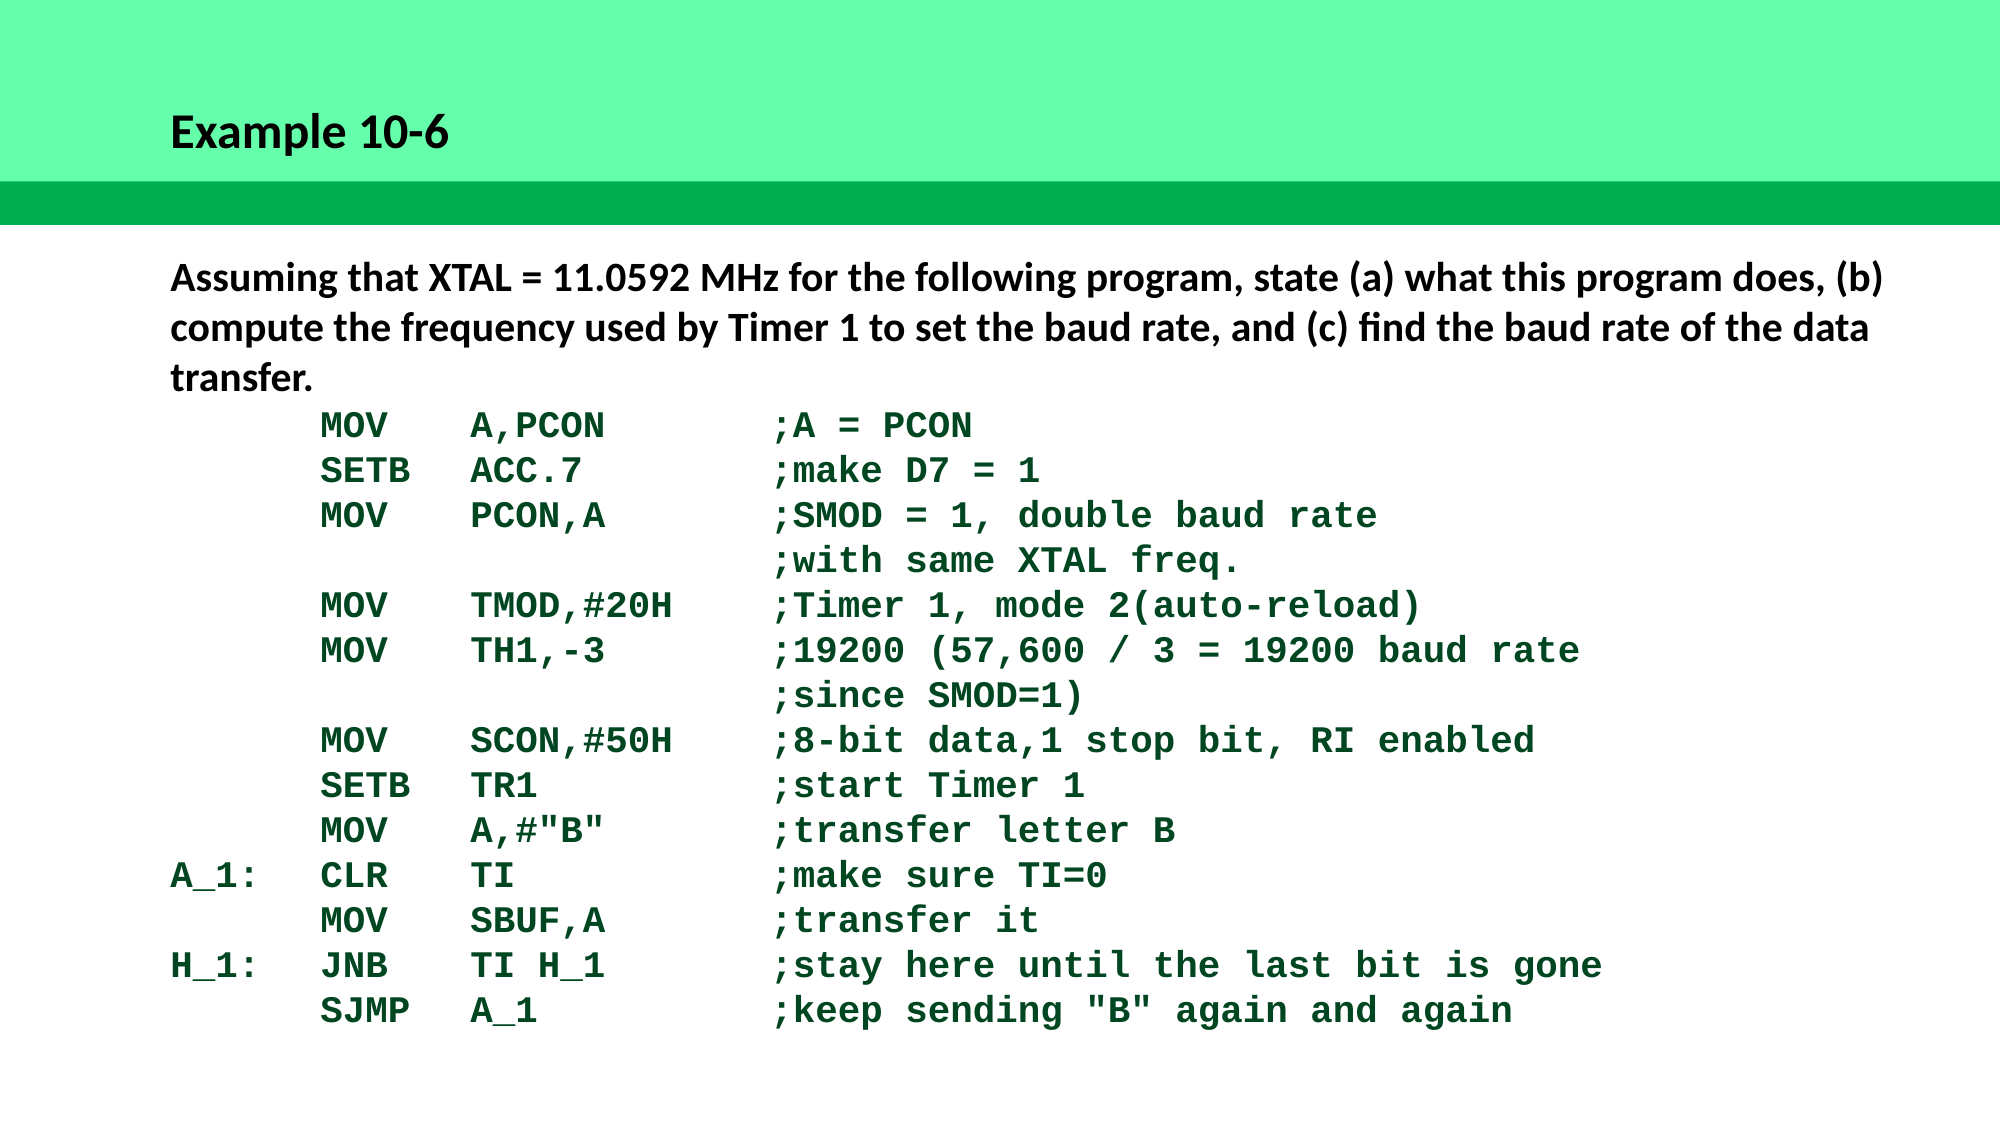

Example 10-6
Assuming that XTAL = 11.0592 MHz for the following program, state (a) what this program does, (b) compute the frequency used by Timer 1 to set the baud rate, and (c) find the baud rate of the data transfer.
	MOV	A,PCON		;A = PCON
	SETB	ACC.7		;make D7 = 1
	MOV	PCON,A		;SMOD = 1, double baud rate
				;with same XTAL freq.
	MOV	TMOD,#20H	;Timer 1, mode 2(auto-reload)
	MOV	TH1,-3		;19200 (57,600 / 3 = 19200 baud rate
		 		;since SMOD=1)
	MOV	SCON,#50H	;8-bit data,1 stop bit, RI enabled
	SETB	TR1		;start Timer 1
	MOV	A,#"B"		;transfer letter B
A_1:	CLR	TI		;make sure TI=0
	MOV	SBUF,A		;transfer it
H_1:	JNB	TI H_1		;stay here until the last bit is gone
	SJMP	A_1		;keep sending "B" again and again